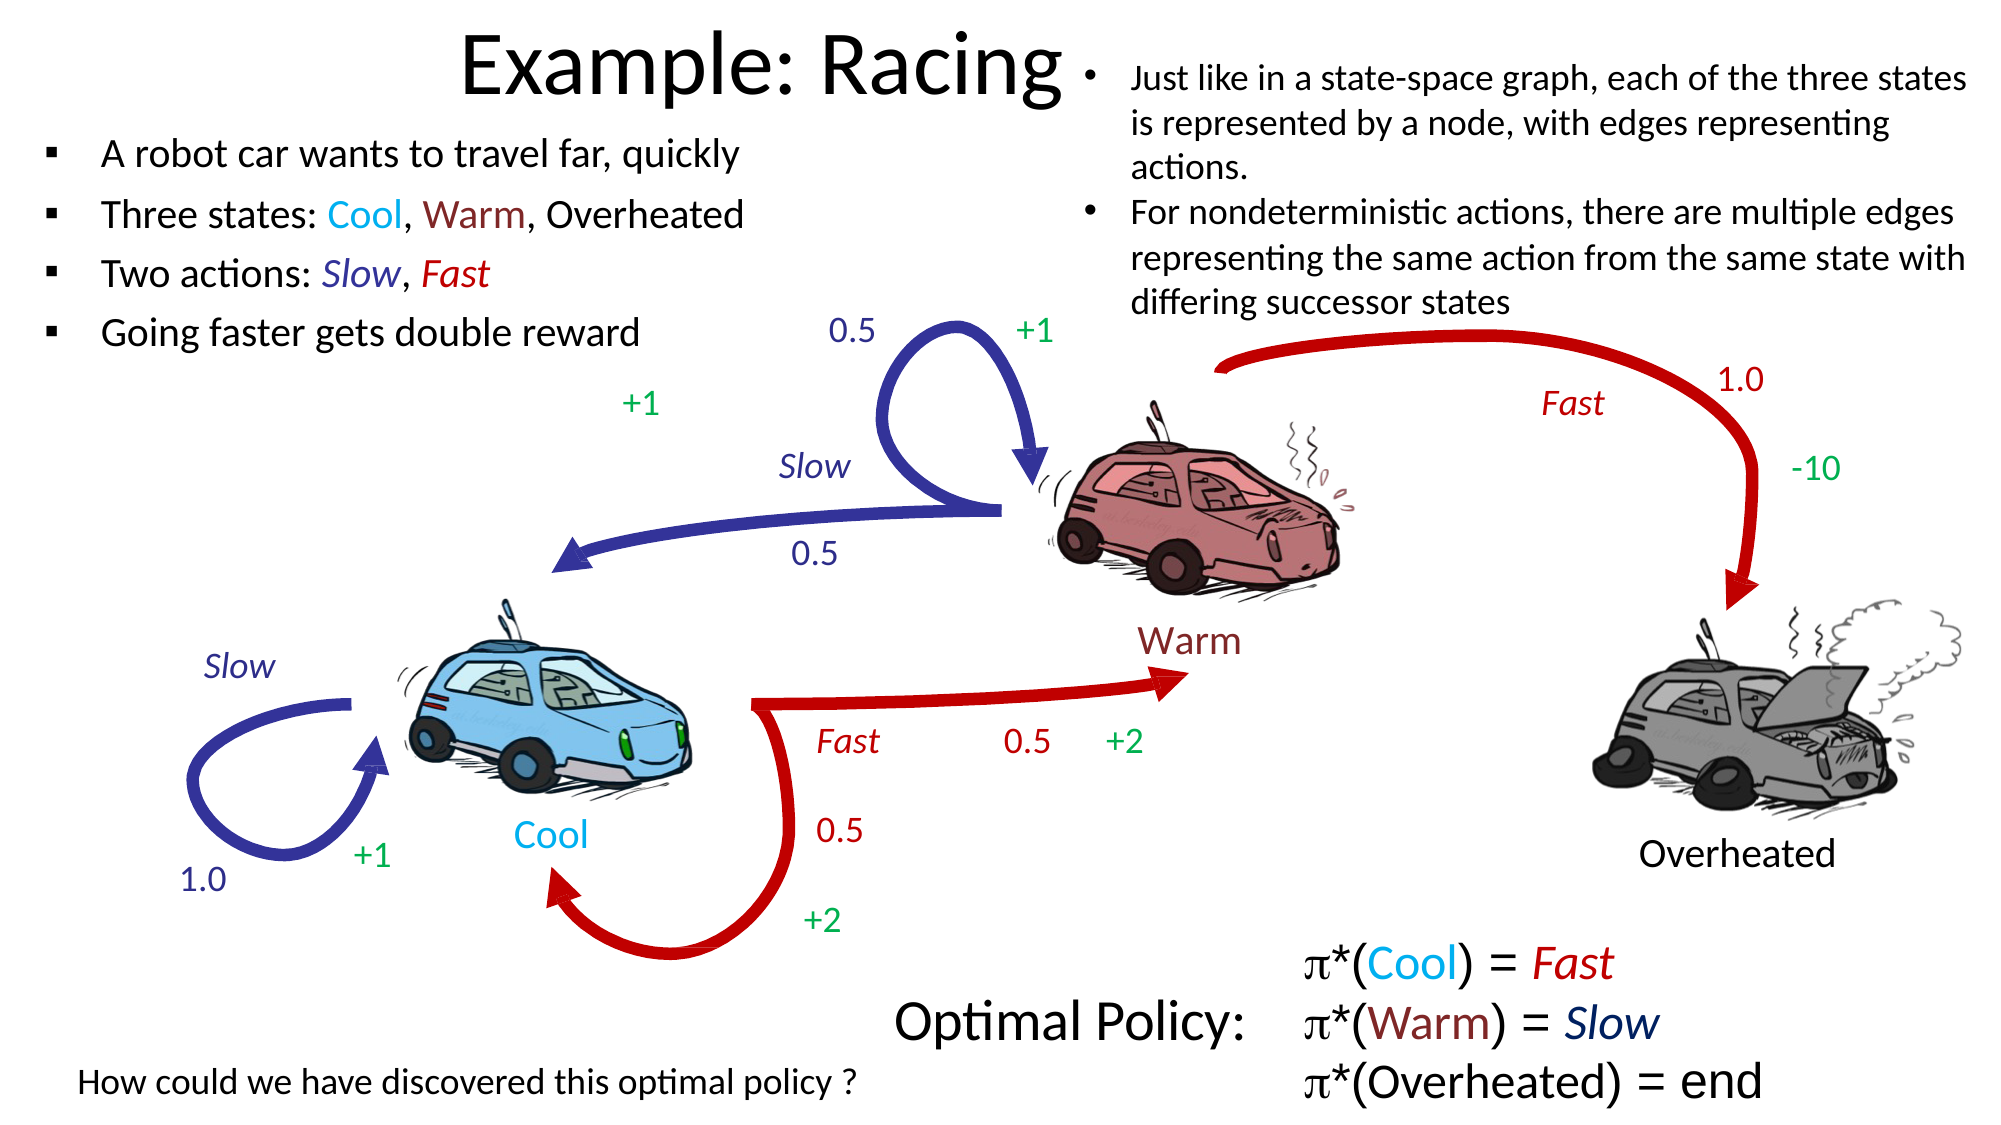

# Example: Racing
Just like in a state-space graph, each of the three states is represented by a node, with edges representing actions.
For nondeterministic actions, there are multiple edges representing the same action from the same state with differing successor states
A robot car wants to travel far, quickly
Three states: Cool, Warm, Overheated
Two actions: Slow, Fast
Going faster gets double reward
+1
0.5
+1

1.0

Fast
Slow
-10

0.5

Warm
Slow

Fast
0.5	+2
0.5
Cool
Overheated
+1
1.0
+2
π*(Cool) = Fast
π*(Warm) = Slow
π*(Overheated) = end
Optimal Policy:
How could we have discovered this optimal policy ?